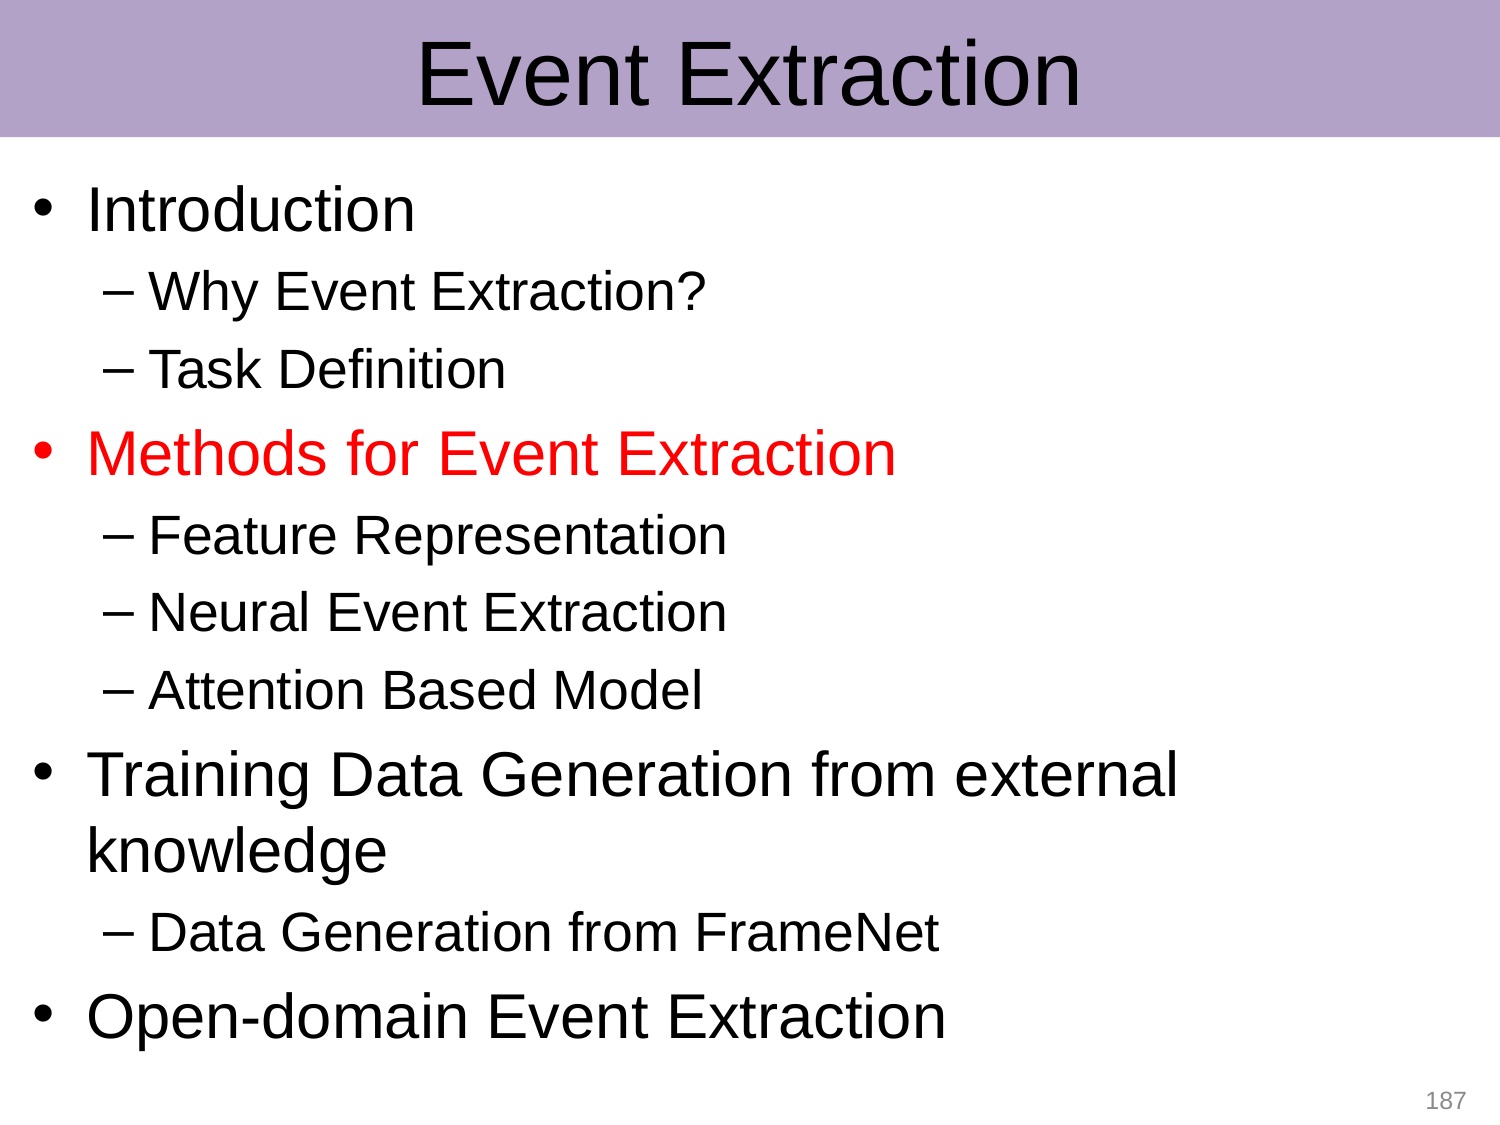

# Event Extraction
Introduction
Why Event Extraction?
Task Definition
Methods for Event Extraction
Feature Representation
Neural Event Extraction
Attention Based Model
Training Data Generation from external knowledge
Data Generation from FrameNet
Open-domain Event Extraction
187